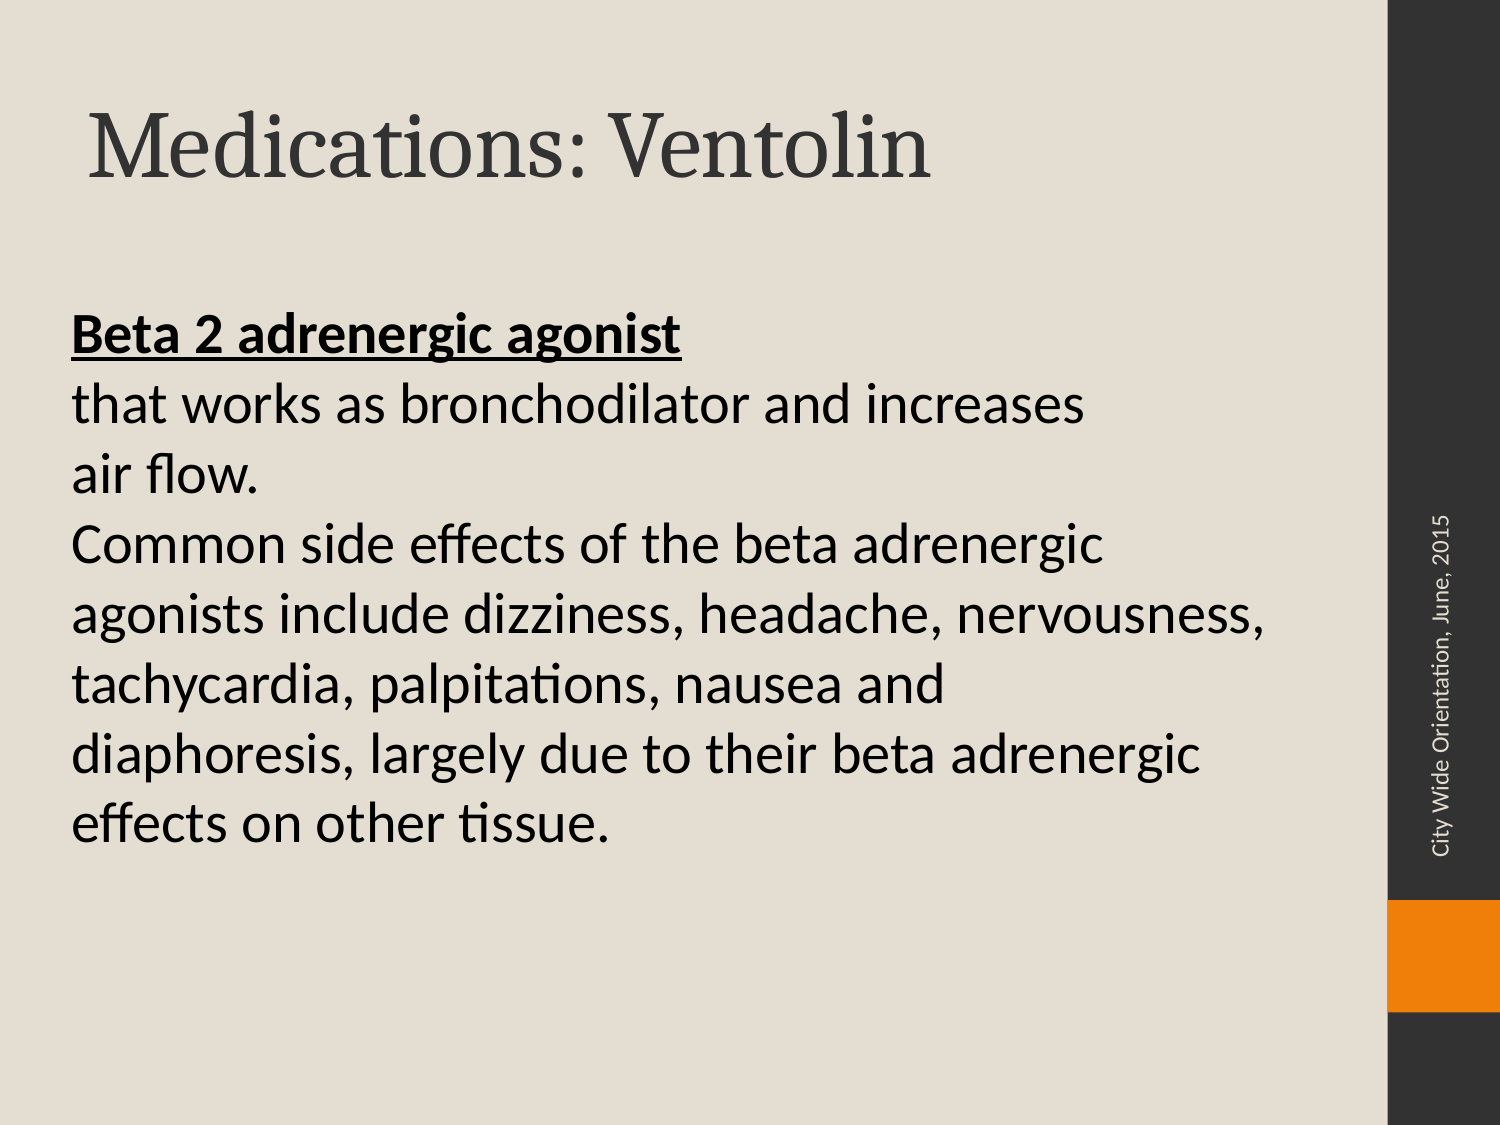

# Medications: Ventolin
Beta 2 adrenergic agonist
that works as bronchodilator and increases
air flow.
Common side effects of the beta adrenergic
agonists include dizziness, headache, nervousness,
tachycardia, palpitations, nausea and
diaphoresis, largely due to their beta adrenergic
effects on other tissue.
City Wide Orientation, June, 2015